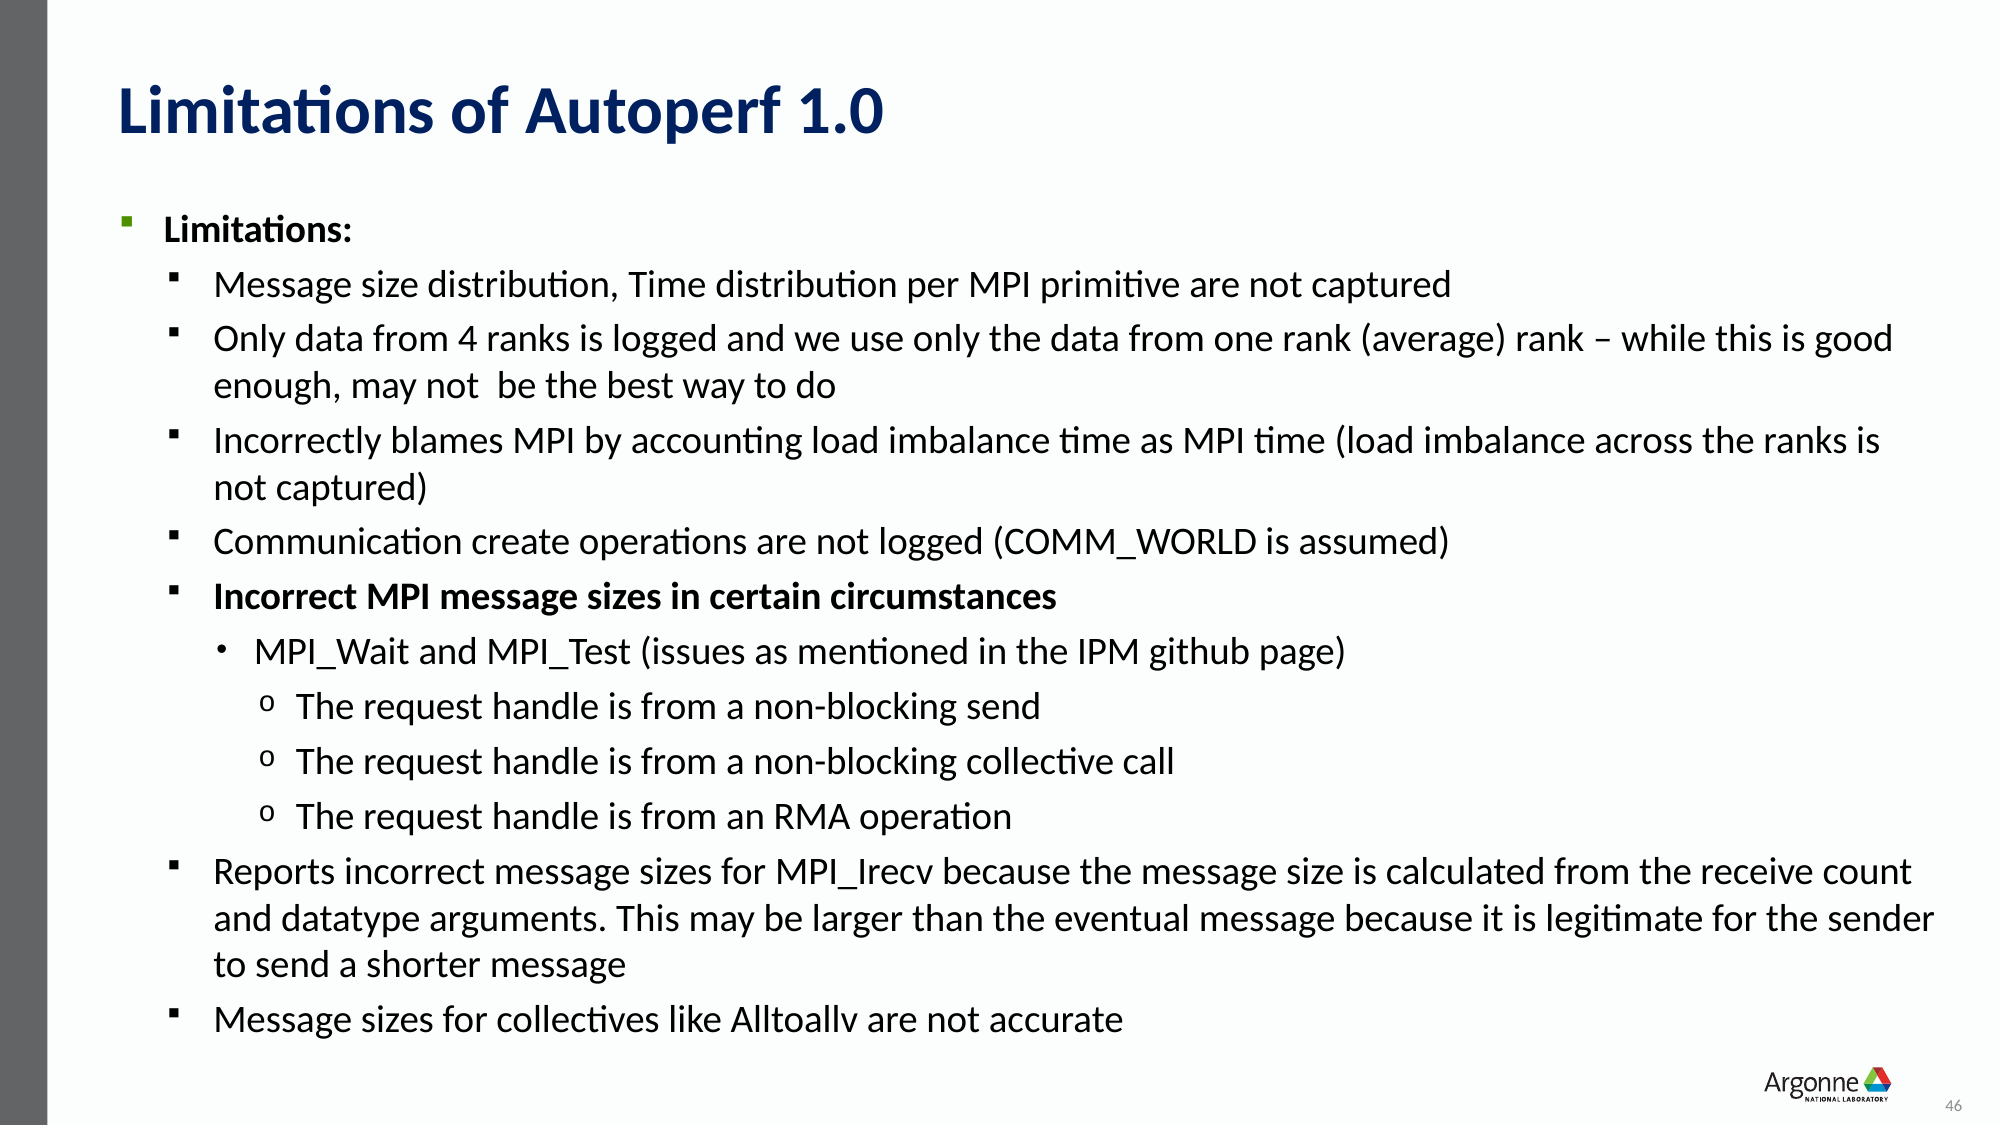

# Limitations of Autoperf 1.0
Limitations:
Message size distribution, Time distribution per MPI primitive are not captured
Only data from 4 ranks is logged and we use only the data from one rank (average) rank – while this is good enough, may not  be the best way to do
Incorrectly blames MPI by accounting load imbalance time as MPI time (load imbalance across the ranks is not captured)
Communication create operations are not logged (COMM_WORLD is assumed)
Incorrect MPI message sizes in certain circumstances
MPI_Wait and MPI_Test (issues as mentioned in the IPM github page)
The request handle is from a non-blocking send
The request handle is from a non-blocking collective call
The request handle is from an RMA operation
Reports incorrect message sizes for MPI_Irecv because the message size is calculated from the receive count and datatype arguments. This may be larger than the eventual message because it is legitimate for the sender to send a shorter message
Message sizes for collectives like Alltoallv are not accurate